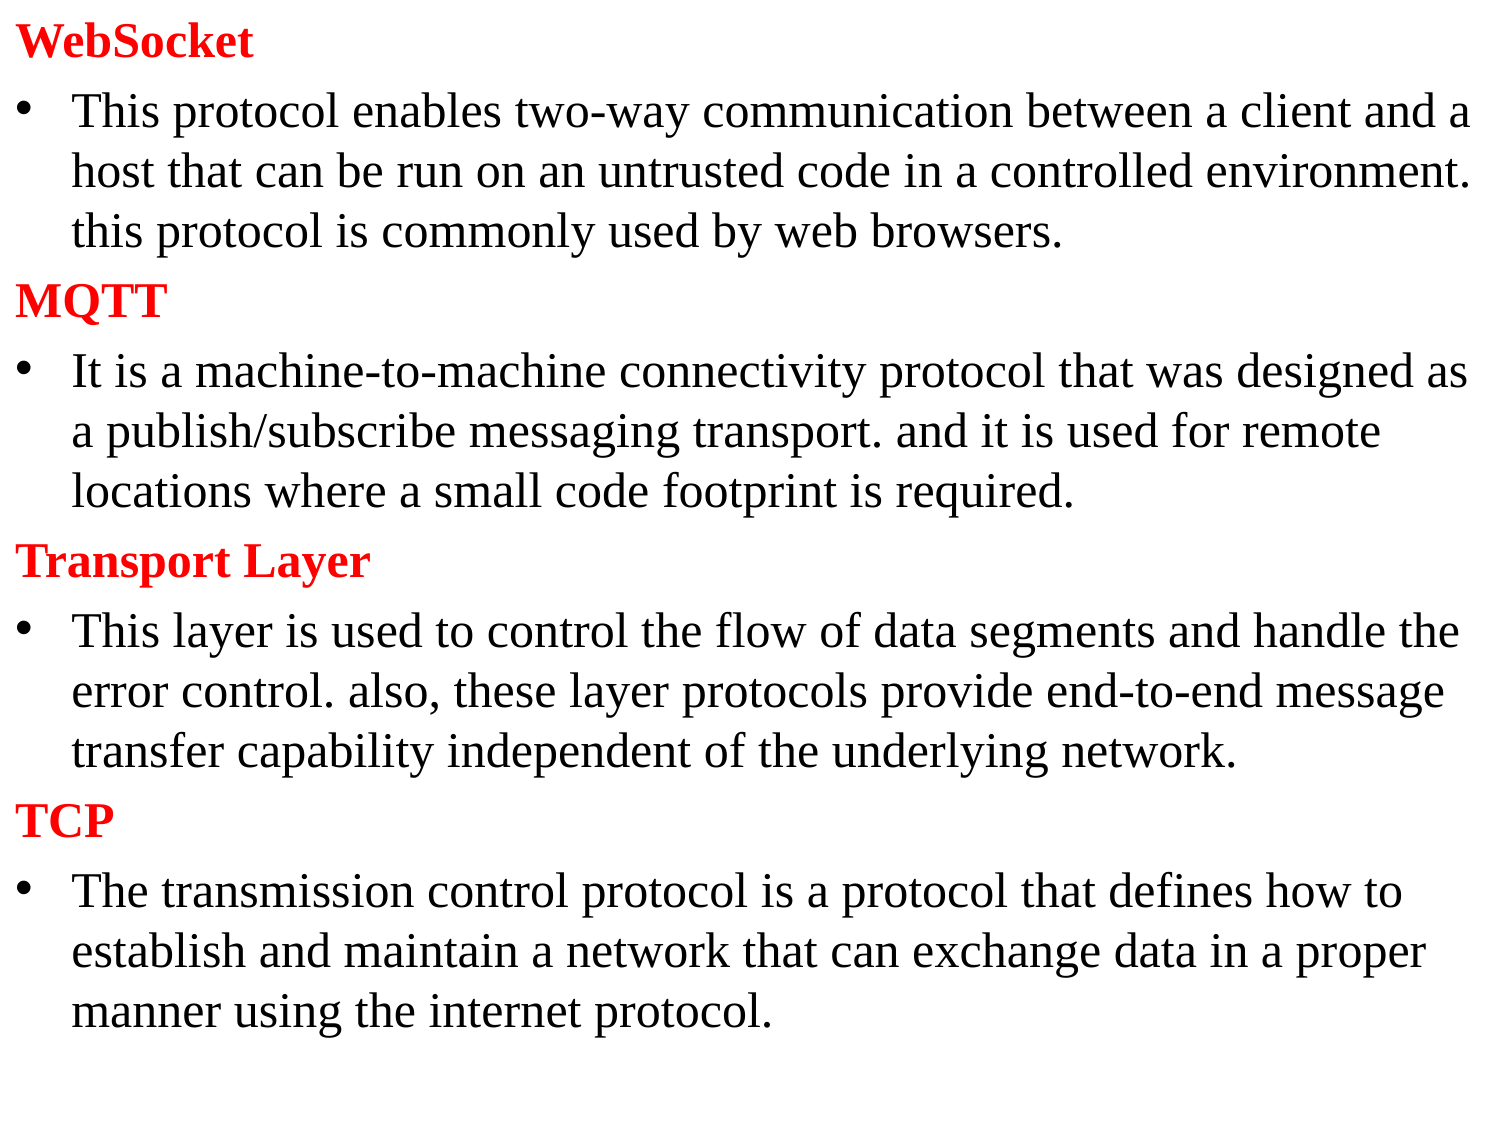

WebSocket
This protocol enables two-way communication between a client and a host that can be run on an untrusted code in a controlled environment. this protocol is commonly used by web browsers.
MQTT
It is a machine-to-machine connectivity protocol that was designed as a publish/subscribe messaging transport. and it is used for remote locations where a small code footprint is required.
Transport Layer
This layer is used to control the flow of data segments and handle the error control. also, these layer protocols provide end-to-end message transfer capability independent of the underlying network.
TCP
The transmission control protocol is a protocol that defines how to establish and maintain a network that can exchange data in a proper manner using the internet protocol.